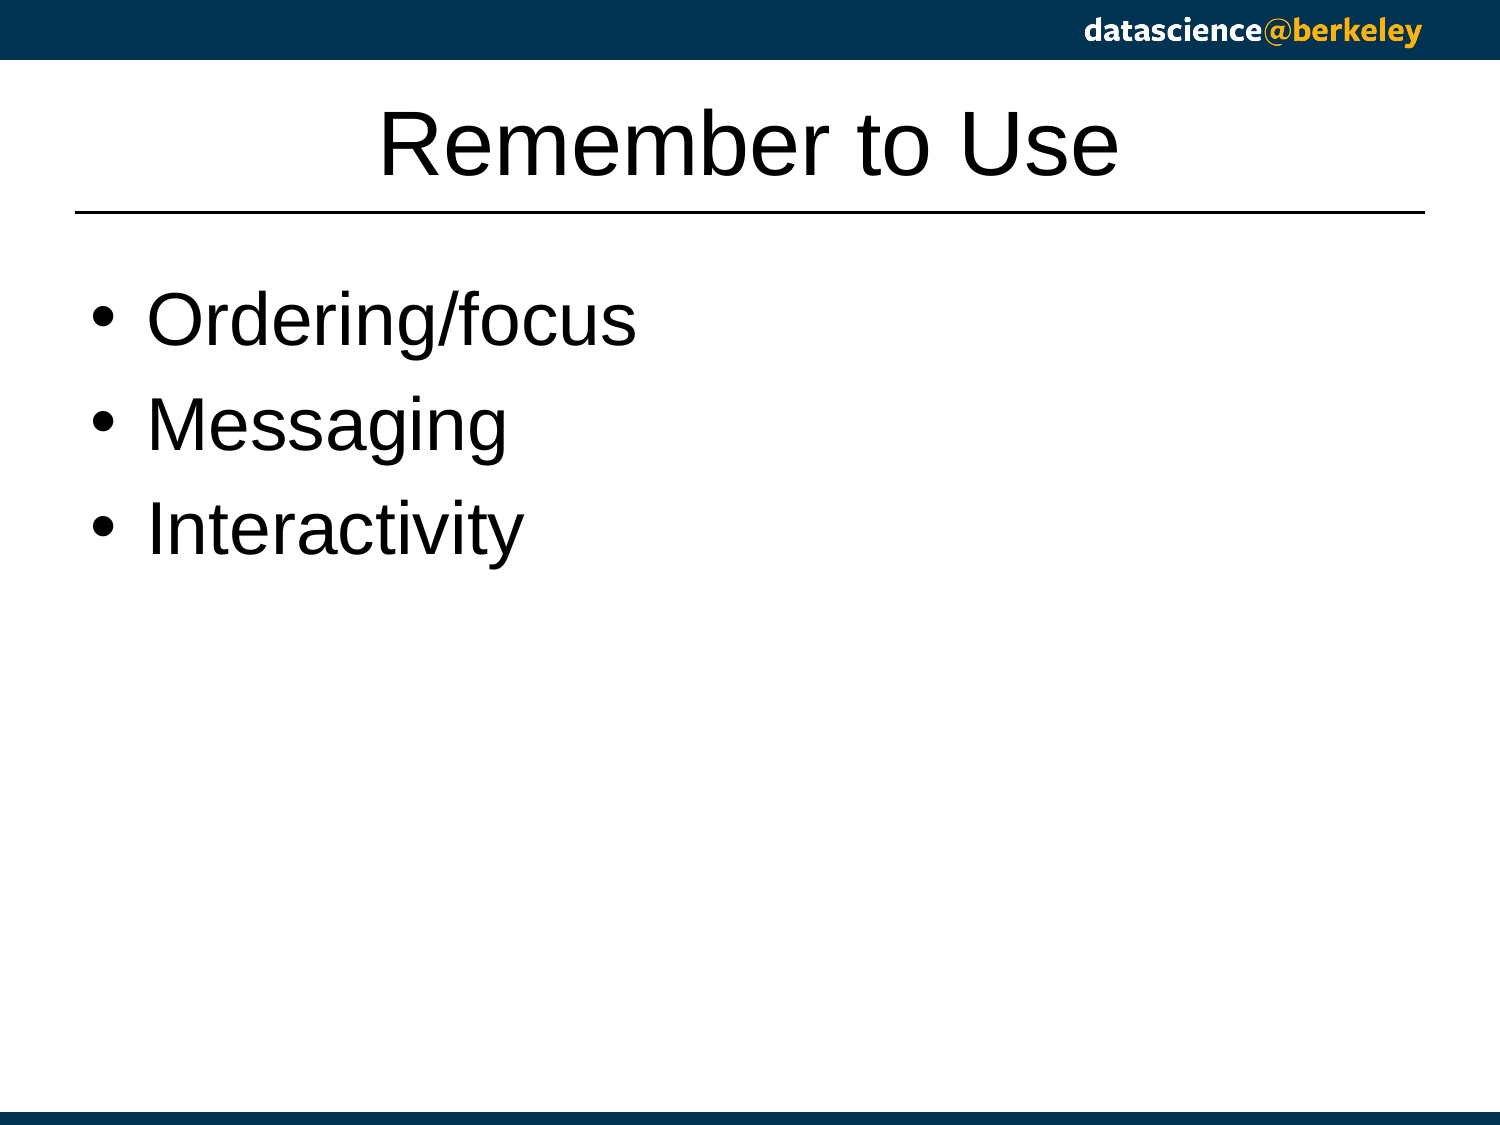

# Remember to Use
Ordering/focus
Messaging
Interactivity